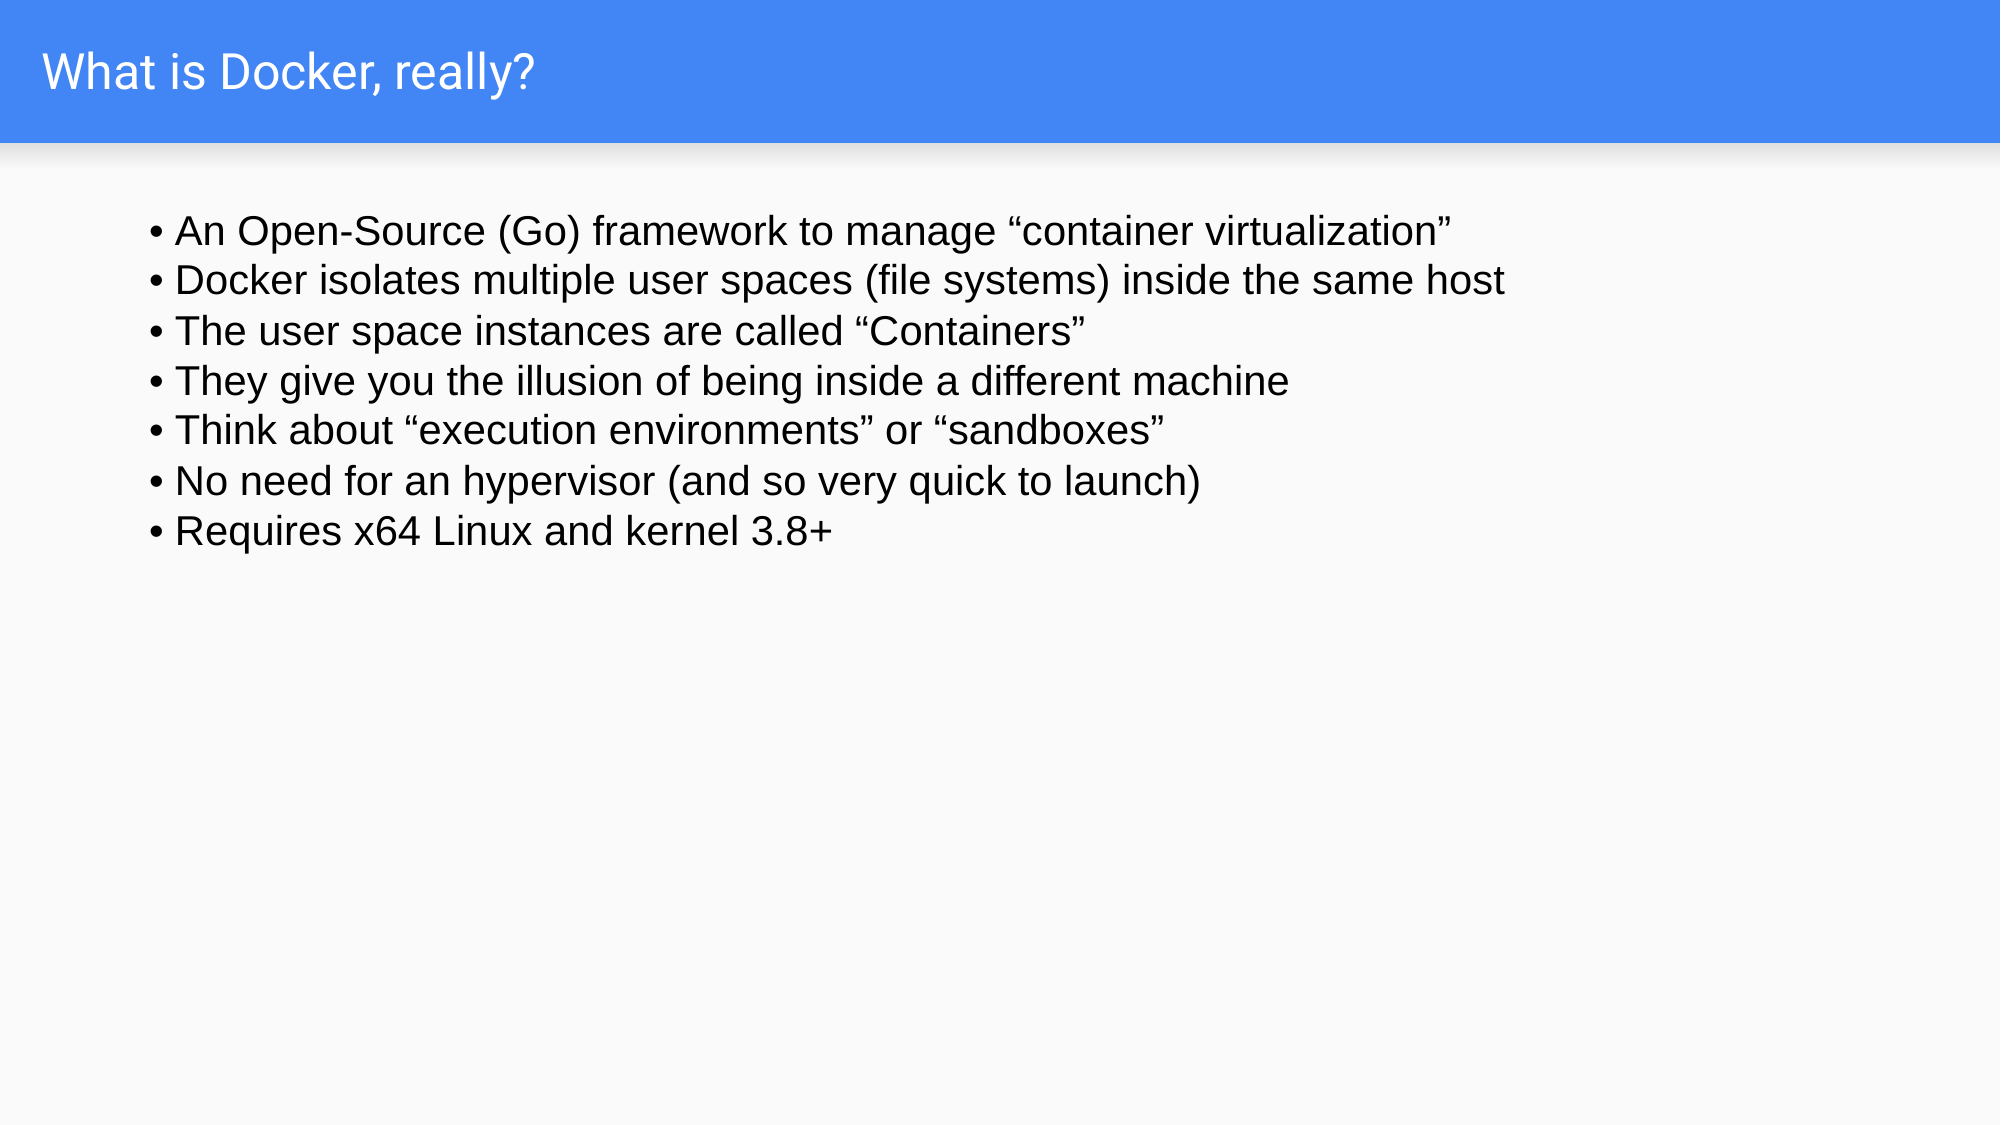

# What is Docker, really?

• An Open-Source (Go) framework to manage “container virtualization”
• Docker isolates multiple user spaces (file systems) inside the same host
• The user space instances are called “Containers”
• They give you the illusion of being inside a different machine
• Think about “execution environments” or “sandboxes”
• No need for an hypervisor (and so very quick to launch)
• Requires x64 Linux and kernel 3.8+